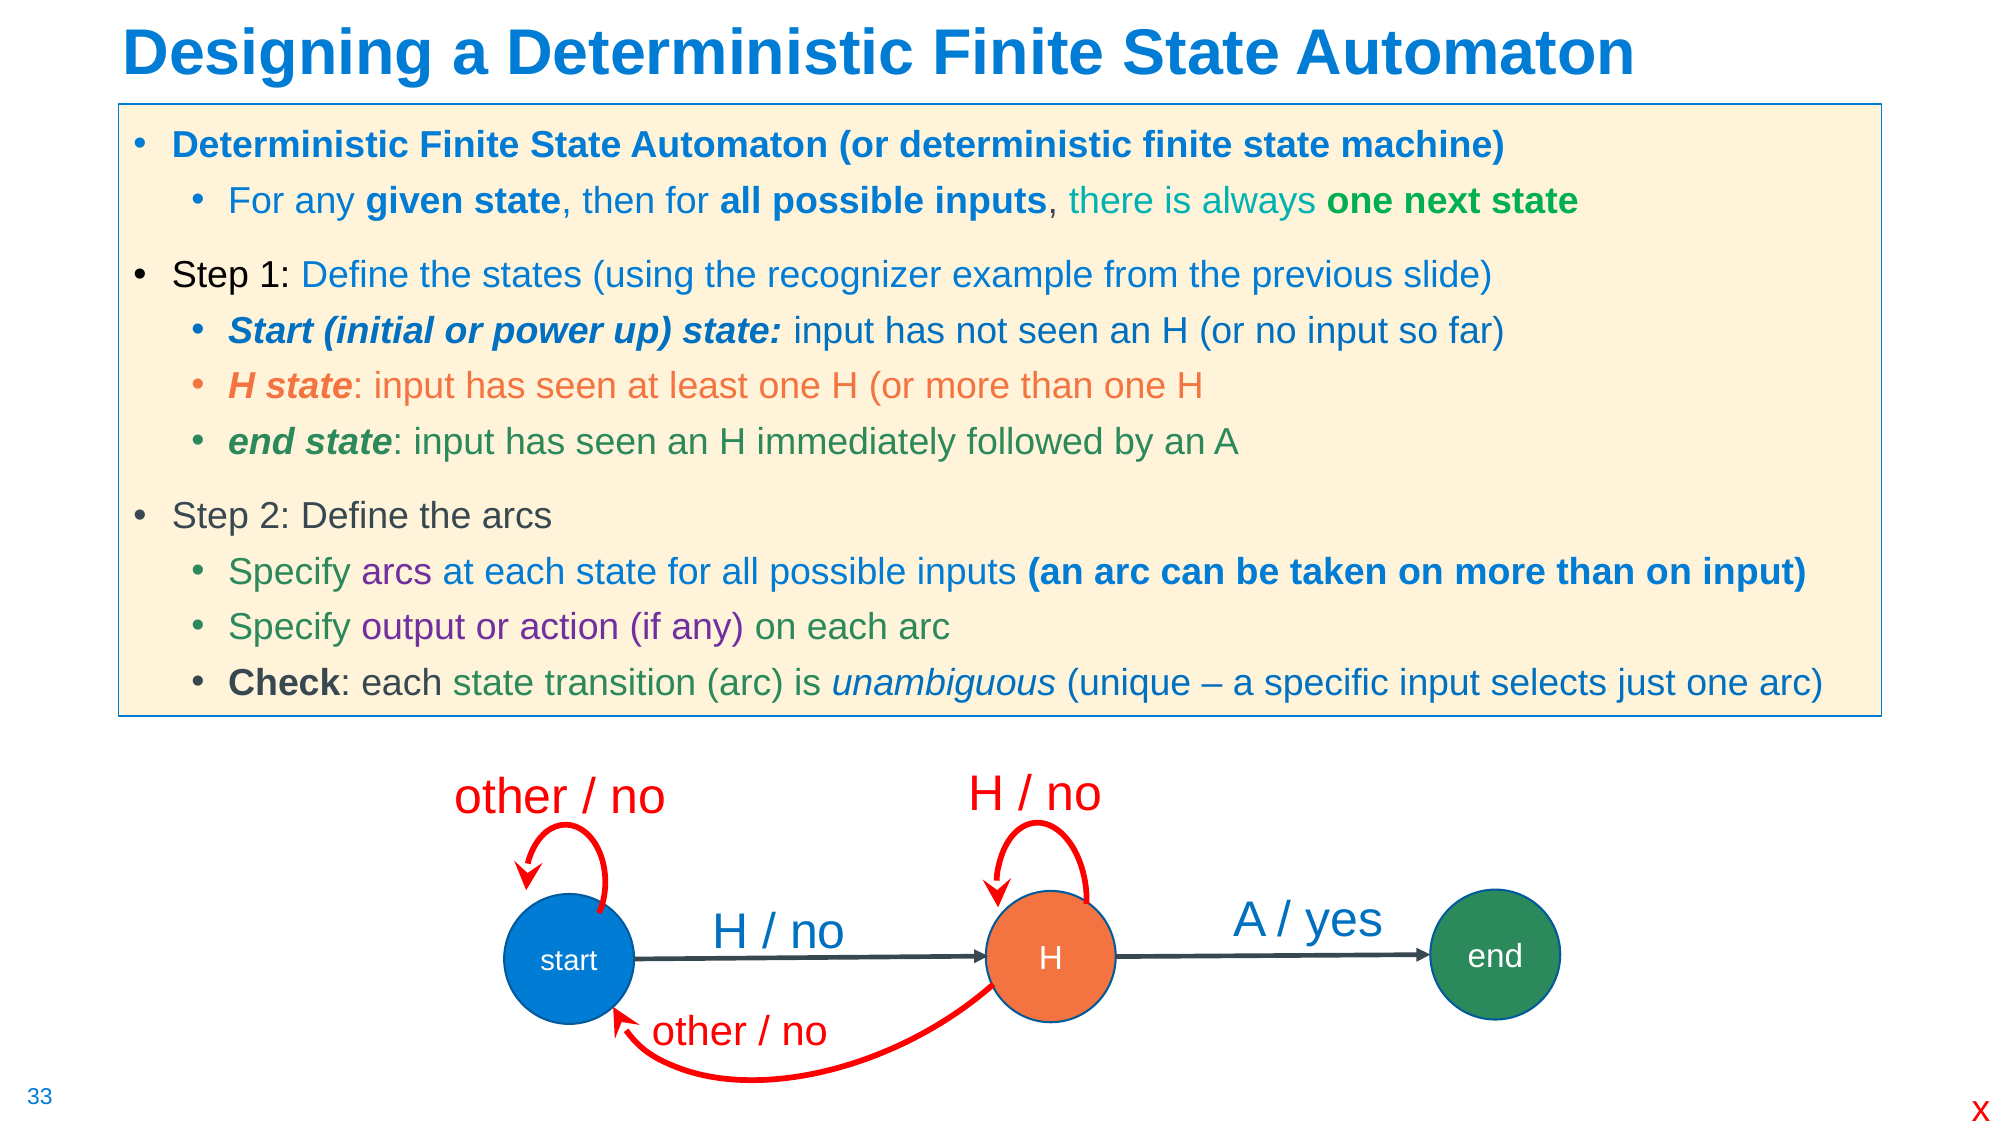

# Designing a Deterministic Finite State Automaton
Deterministic Finite State Automaton (or deterministic finite state machine)
For any given state, then for all possible inputs, there is always one next state
Step 1: Define the states (using the recognizer example from the previous slide)
Start (initial or power up) state: input has not seen an H (or no input so far)
H state: input has seen at least one H (or more than one H
end state: input has seen an H immediately followed by an A
Step 2: Define the arcs
Specify arcs at each state for all possible inputs (an arc can be taken on more than on input)
Specify output or action (if any) on each arc
Check: each state transition (arc) is unambiguous (unique – a specific input selects just one arc)

H / no

other / no

A / yes
H / no
other / no
end
H
start
x